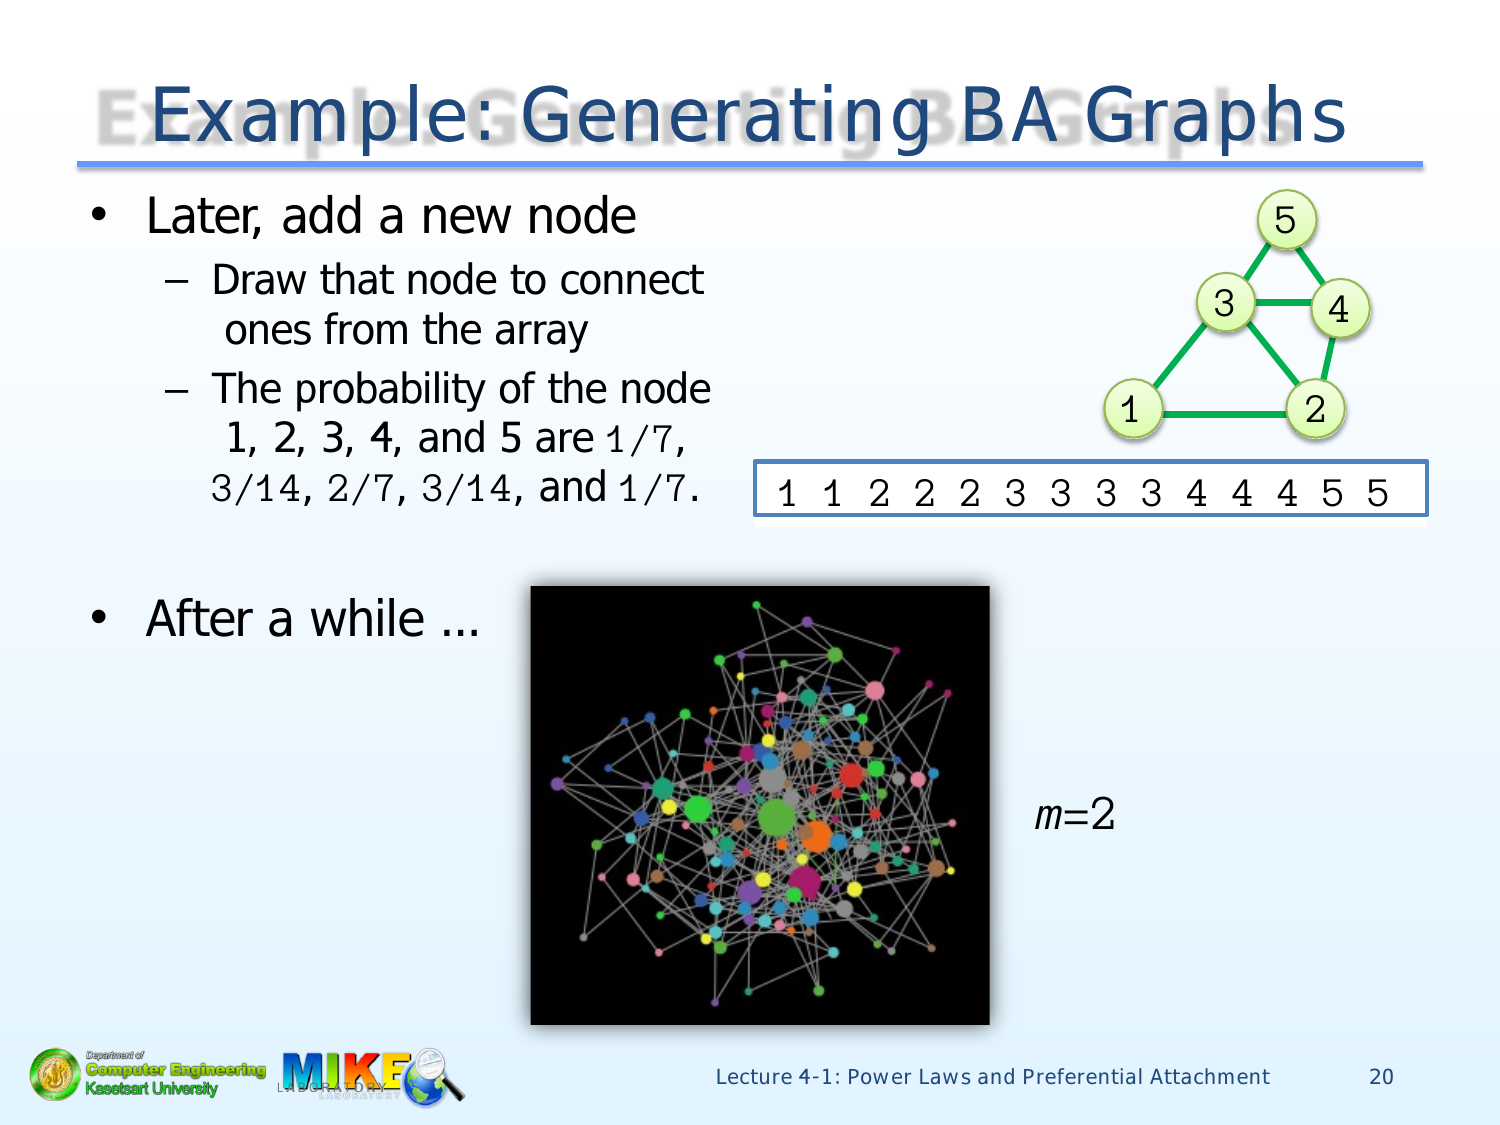

# Example: Generating BA Graphs

Later, add a new node
Draw that node to connect  ones from the array
The probability of the node  1, 2, 3, 4, and 5 are 1/7,  3/14, 2/7, 3/14, and 1/7.

After a while …

5

3

4

1	2

1 1 2 2 2 3 3 3 3 4 4 4 5 5

m=2
Lecture 4-1: Power Laws and Preferential Attachment
20